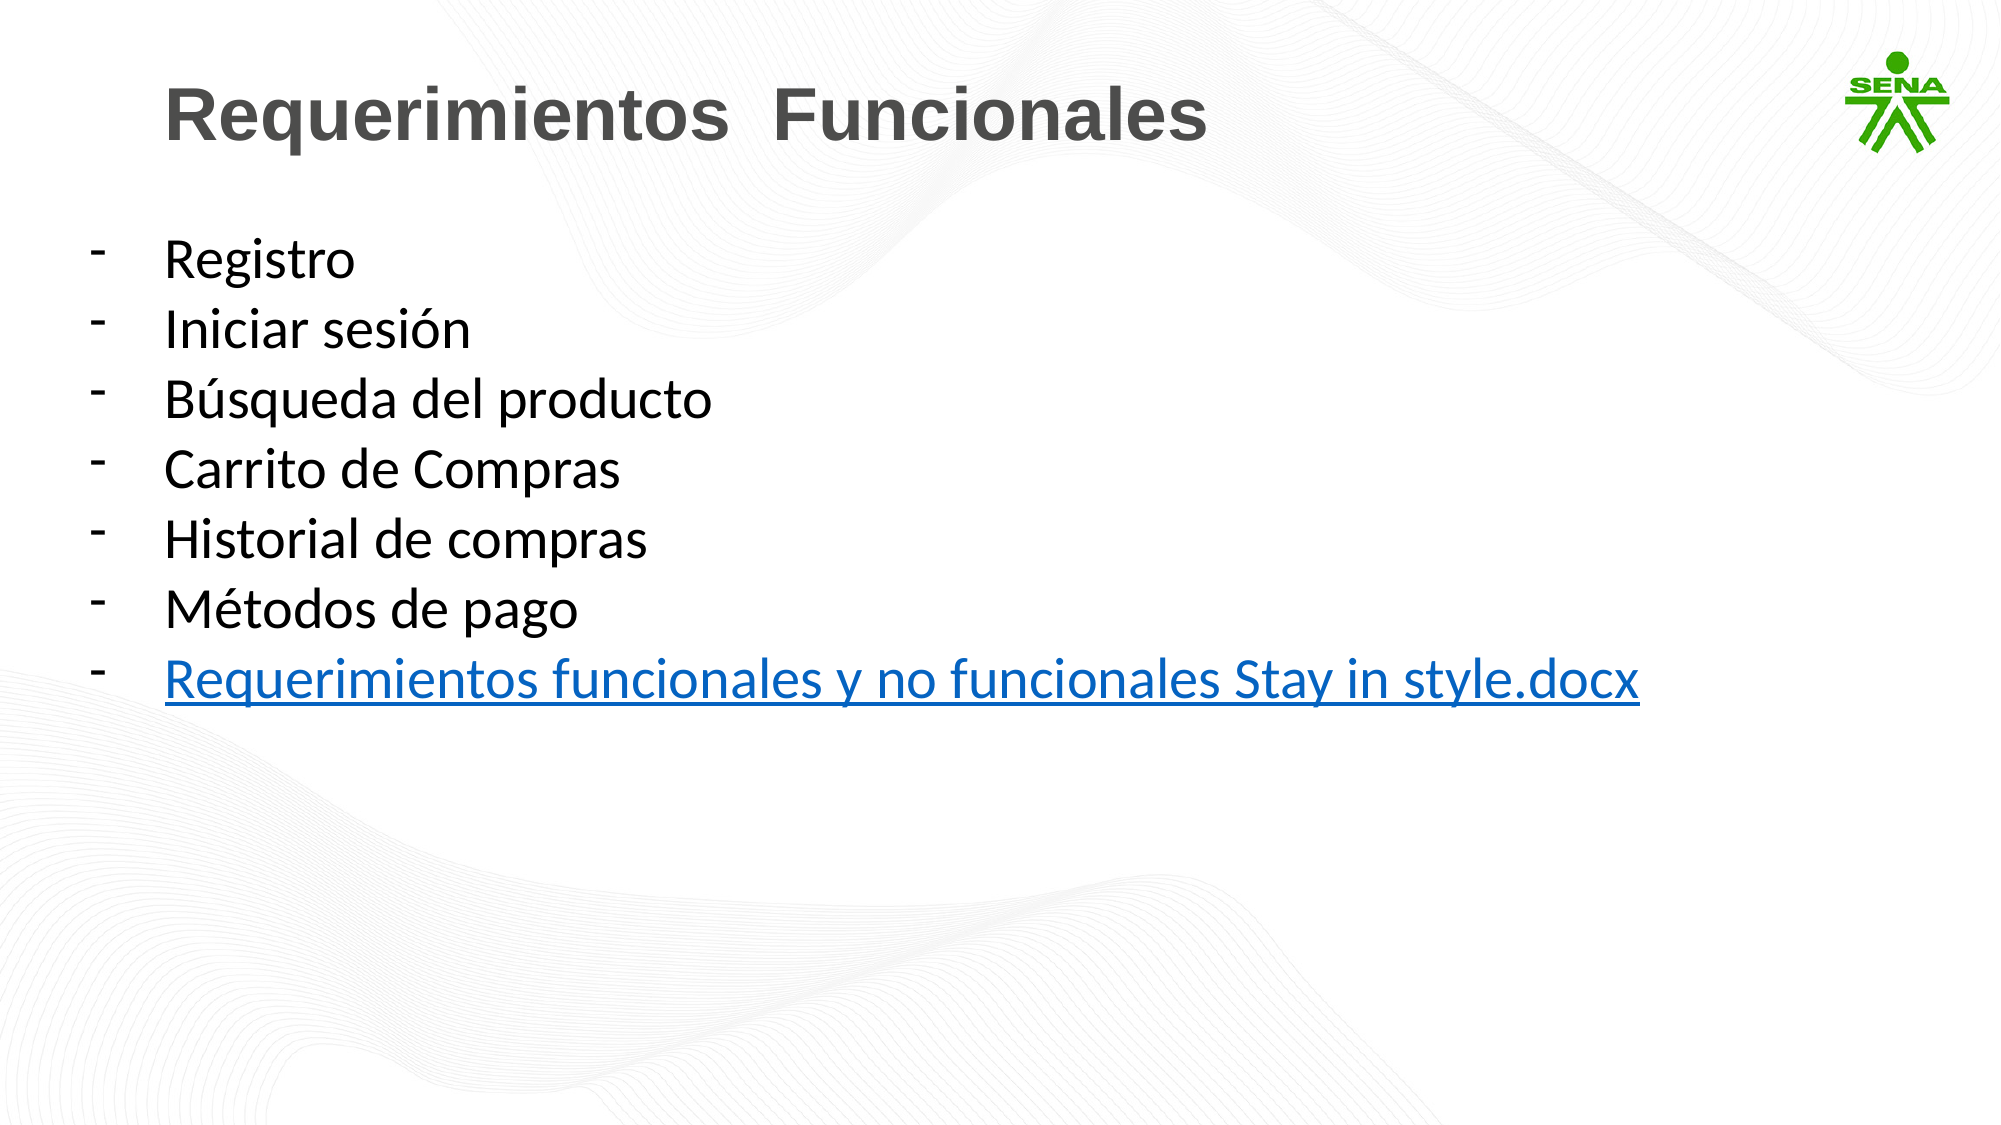

Requerimientos  Funcionales
Registro
Iniciar sesión
Búsqueda del producto
Carrito de Compras
Historial de compras
Métodos de pago
Requerimientos funcionales y no funcionales Stay in style.docx